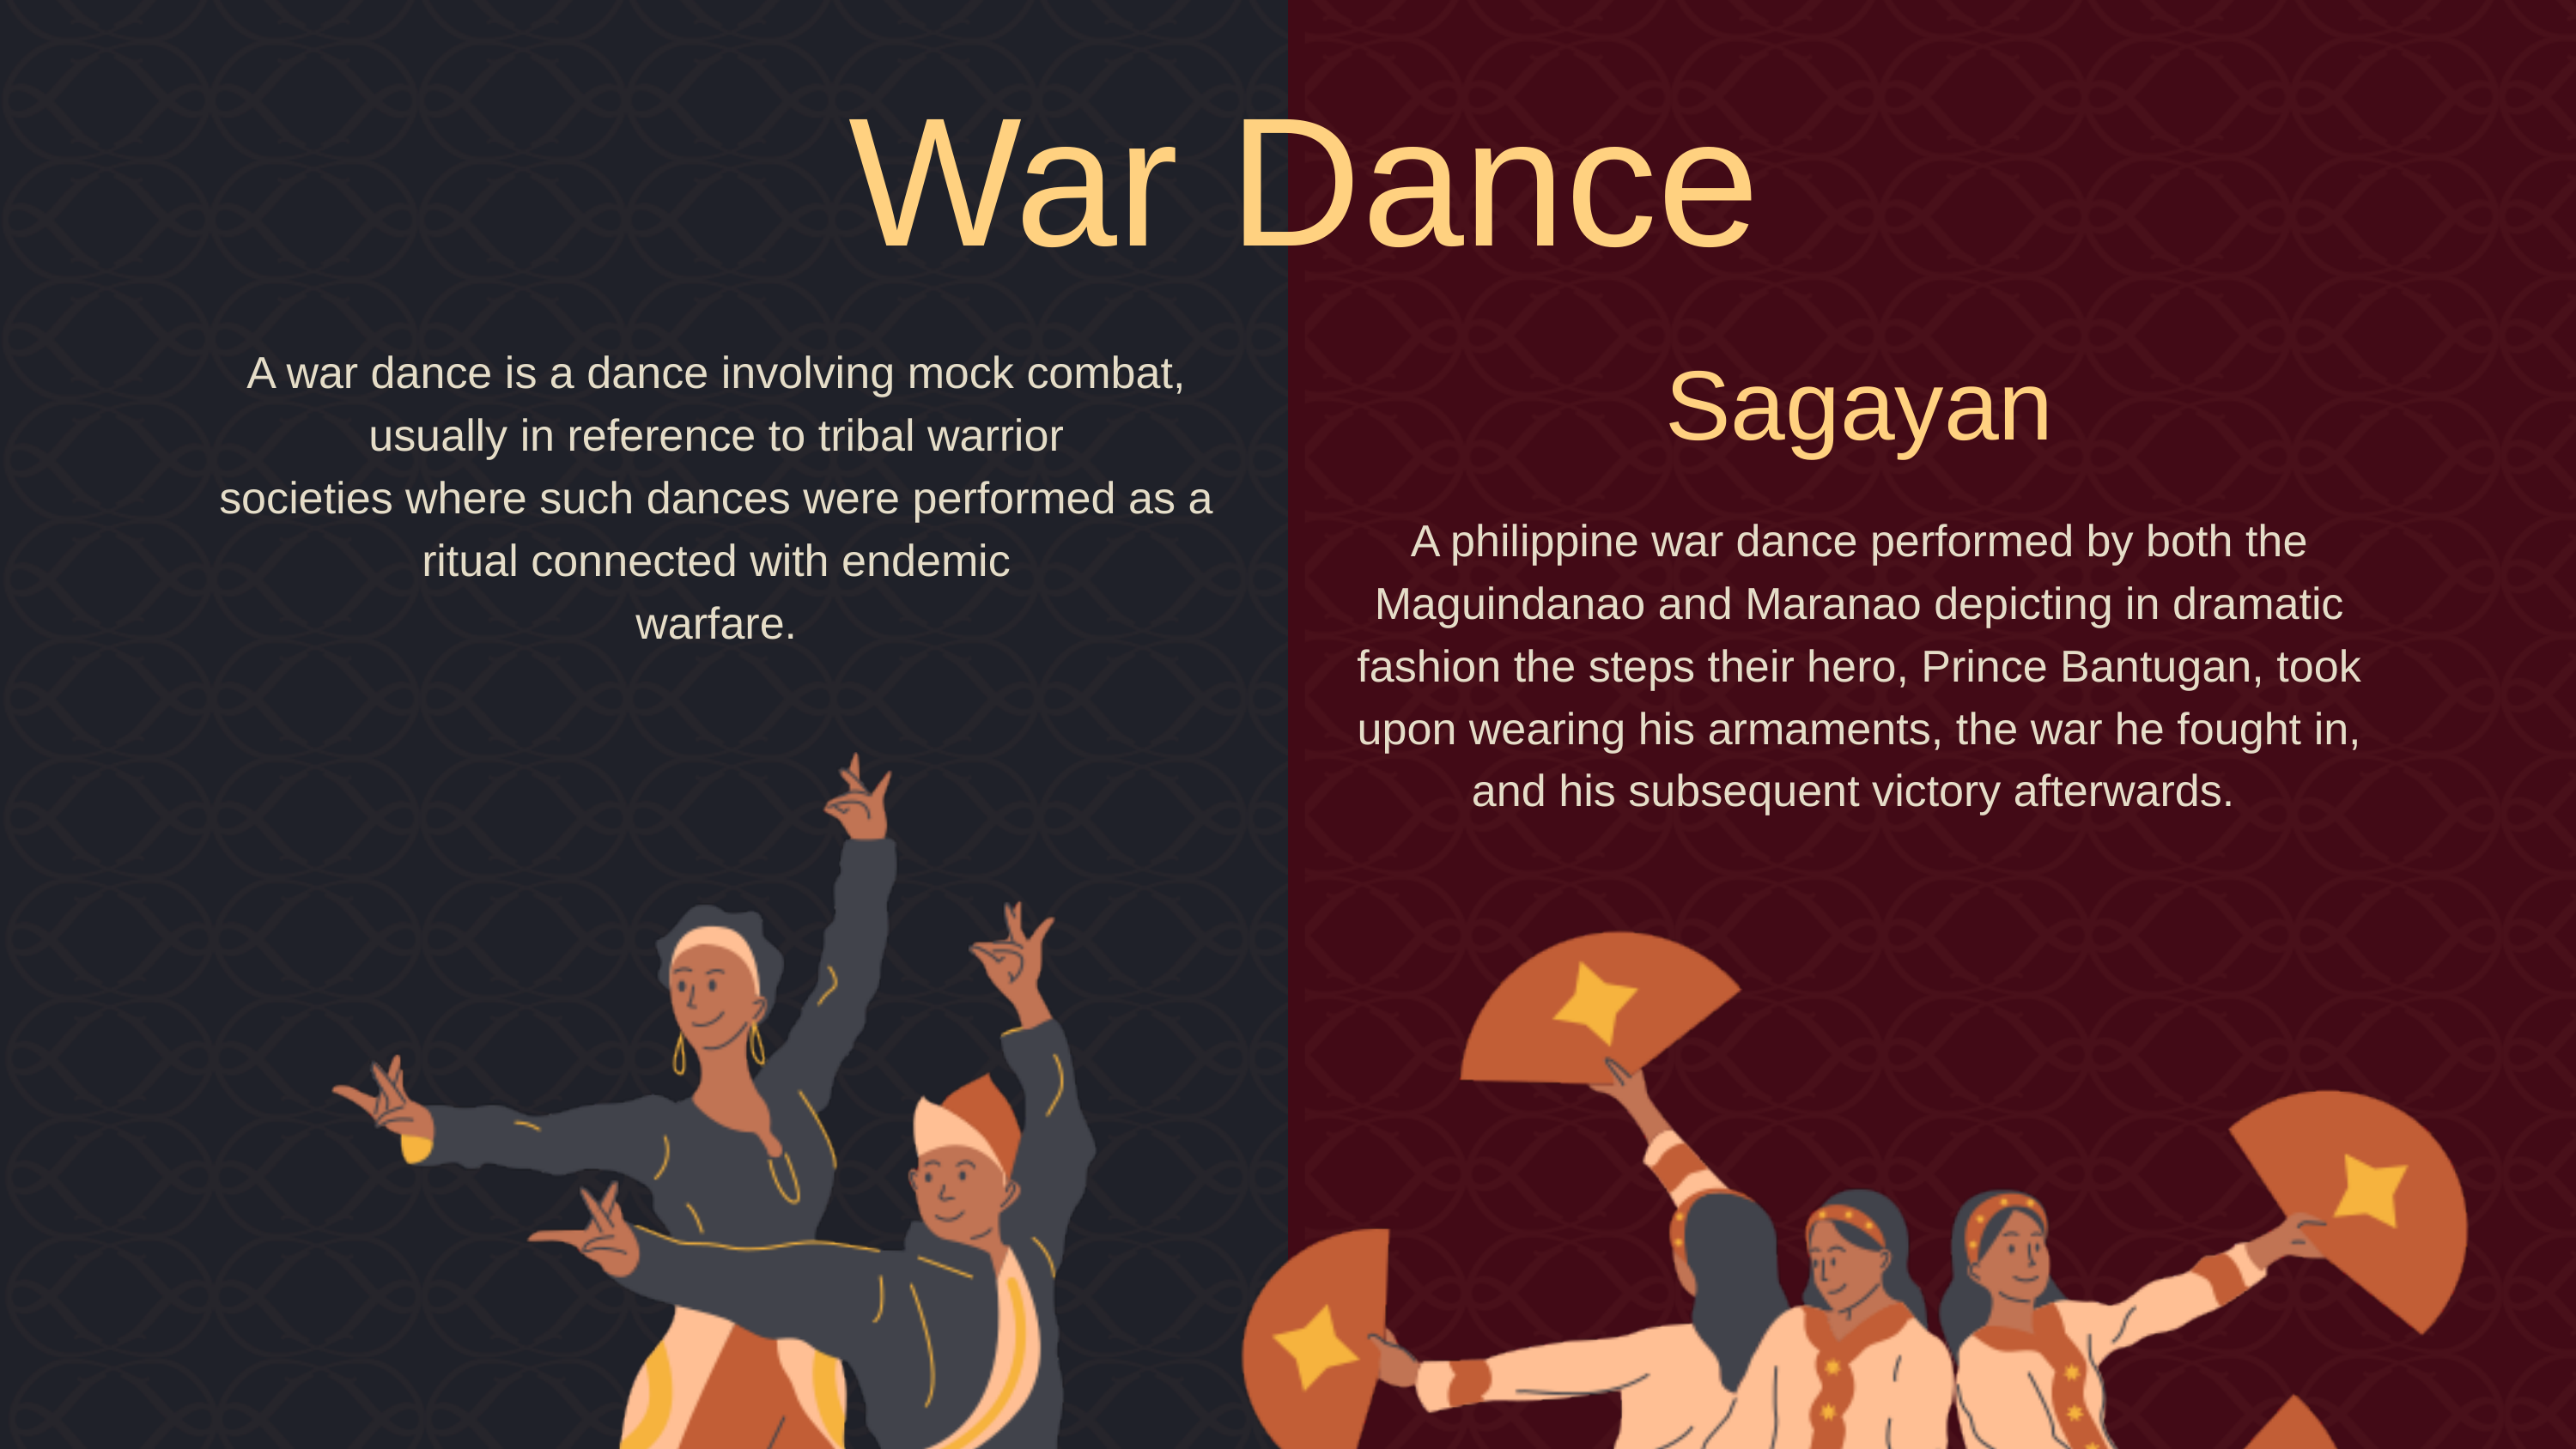

War Dance
A war dance is a dance involving mock combat, usually in reference to tribal warrior
societies where such dances were performed as a ritual connected with endemic
warfare.

Sagayan
A philippine war dance performed by both the Maguindanao and Maranao depicting in dramatic fashion the steps their hero, Prince Bantugan, took upon wearing his armaments, the war he fought in, and his subsequent victory afterwards.